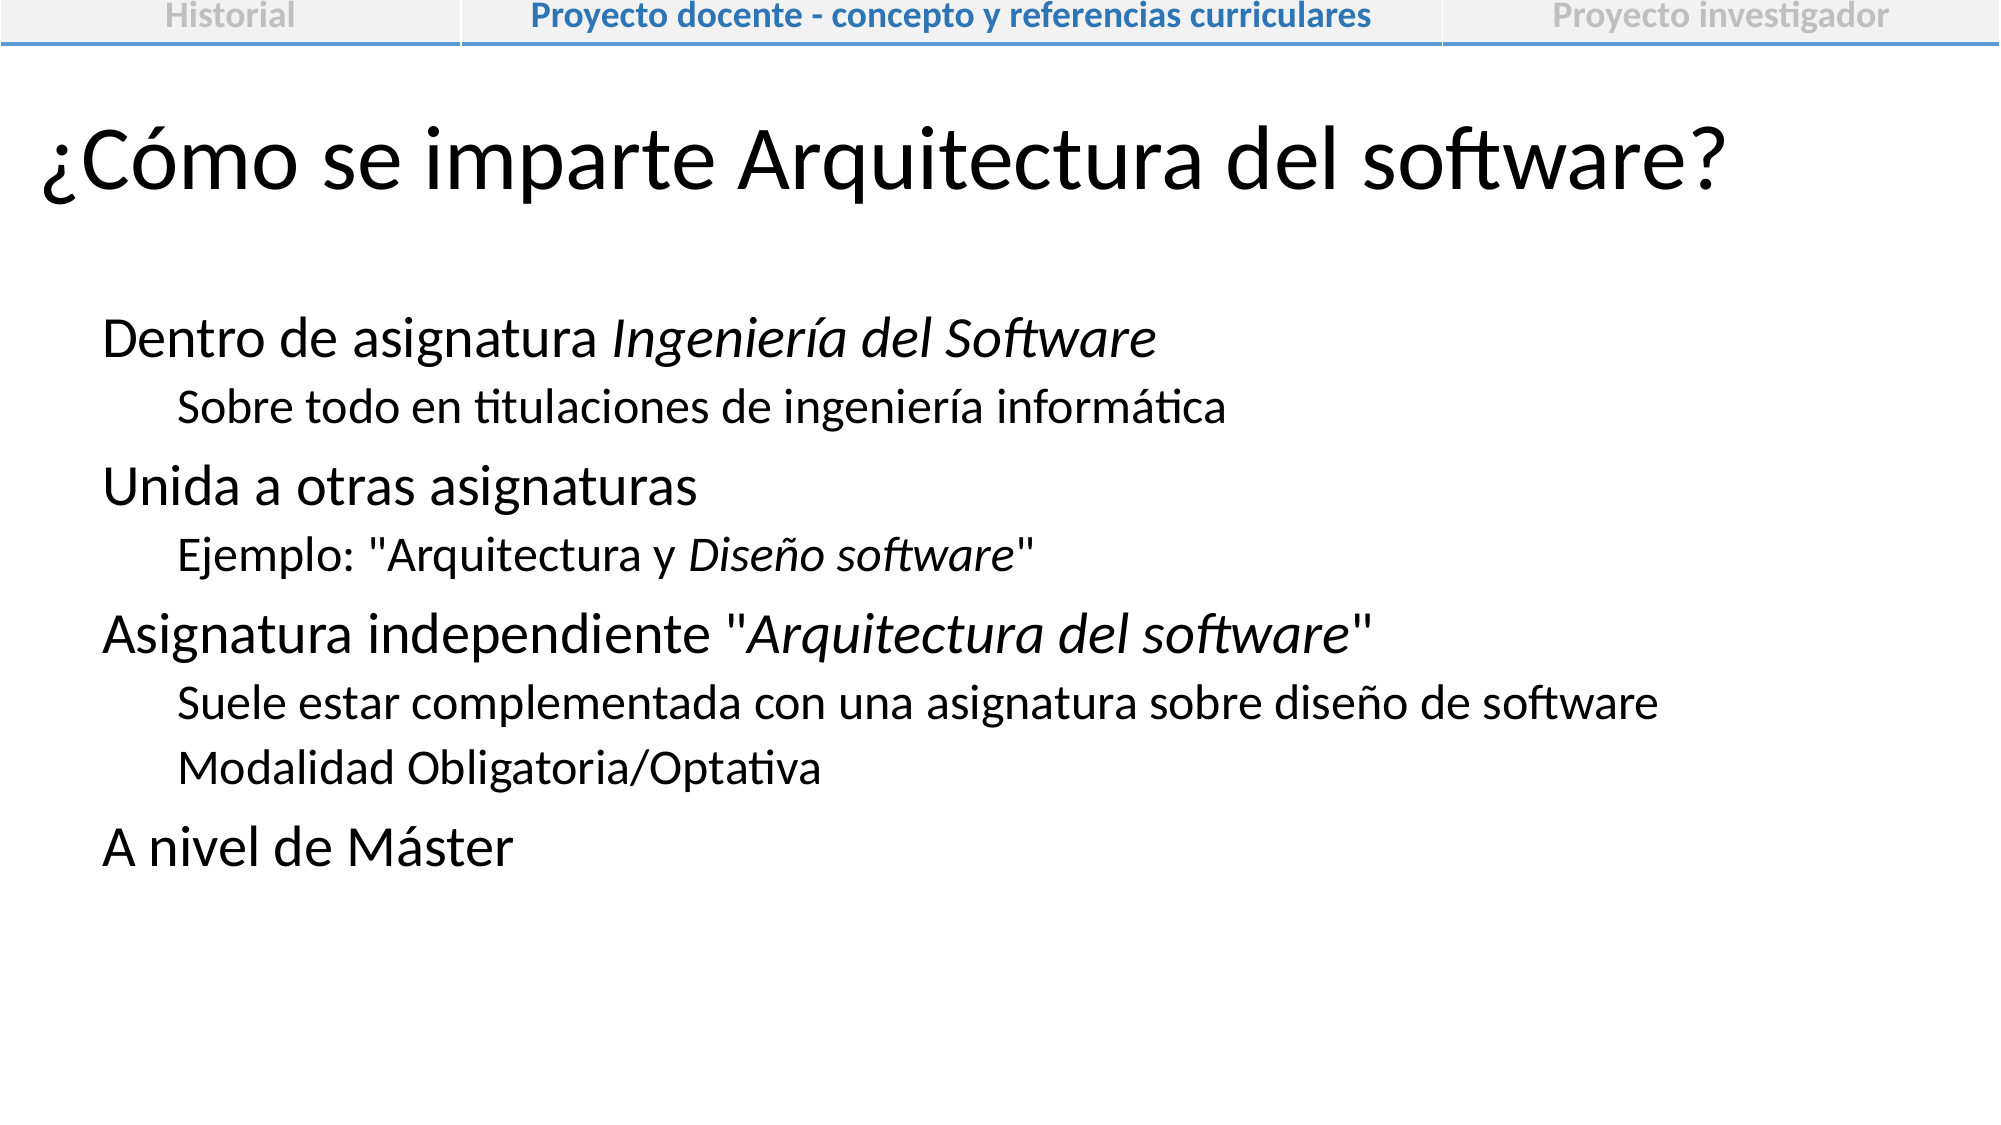

| Historial | Proyecto docente - concepto y referencias curriculares | Proyecto investigador |
| --- | --- | --- |
# ¿Cómo se imparte Arquitectura del software?
Dentro de asignatura Ingeniería del Software
Sobre todo en titulaciones de ingeniería informática
Unida a otras asignaturas
Ejemplo: "Arquitectura y Diseño software"
Asignatura independiente "Arquitectura del software"
Suele estar complementada con una asignatura sobre diseño de software
Modalidad Obligatoria/Optativa
A nivel de Máster